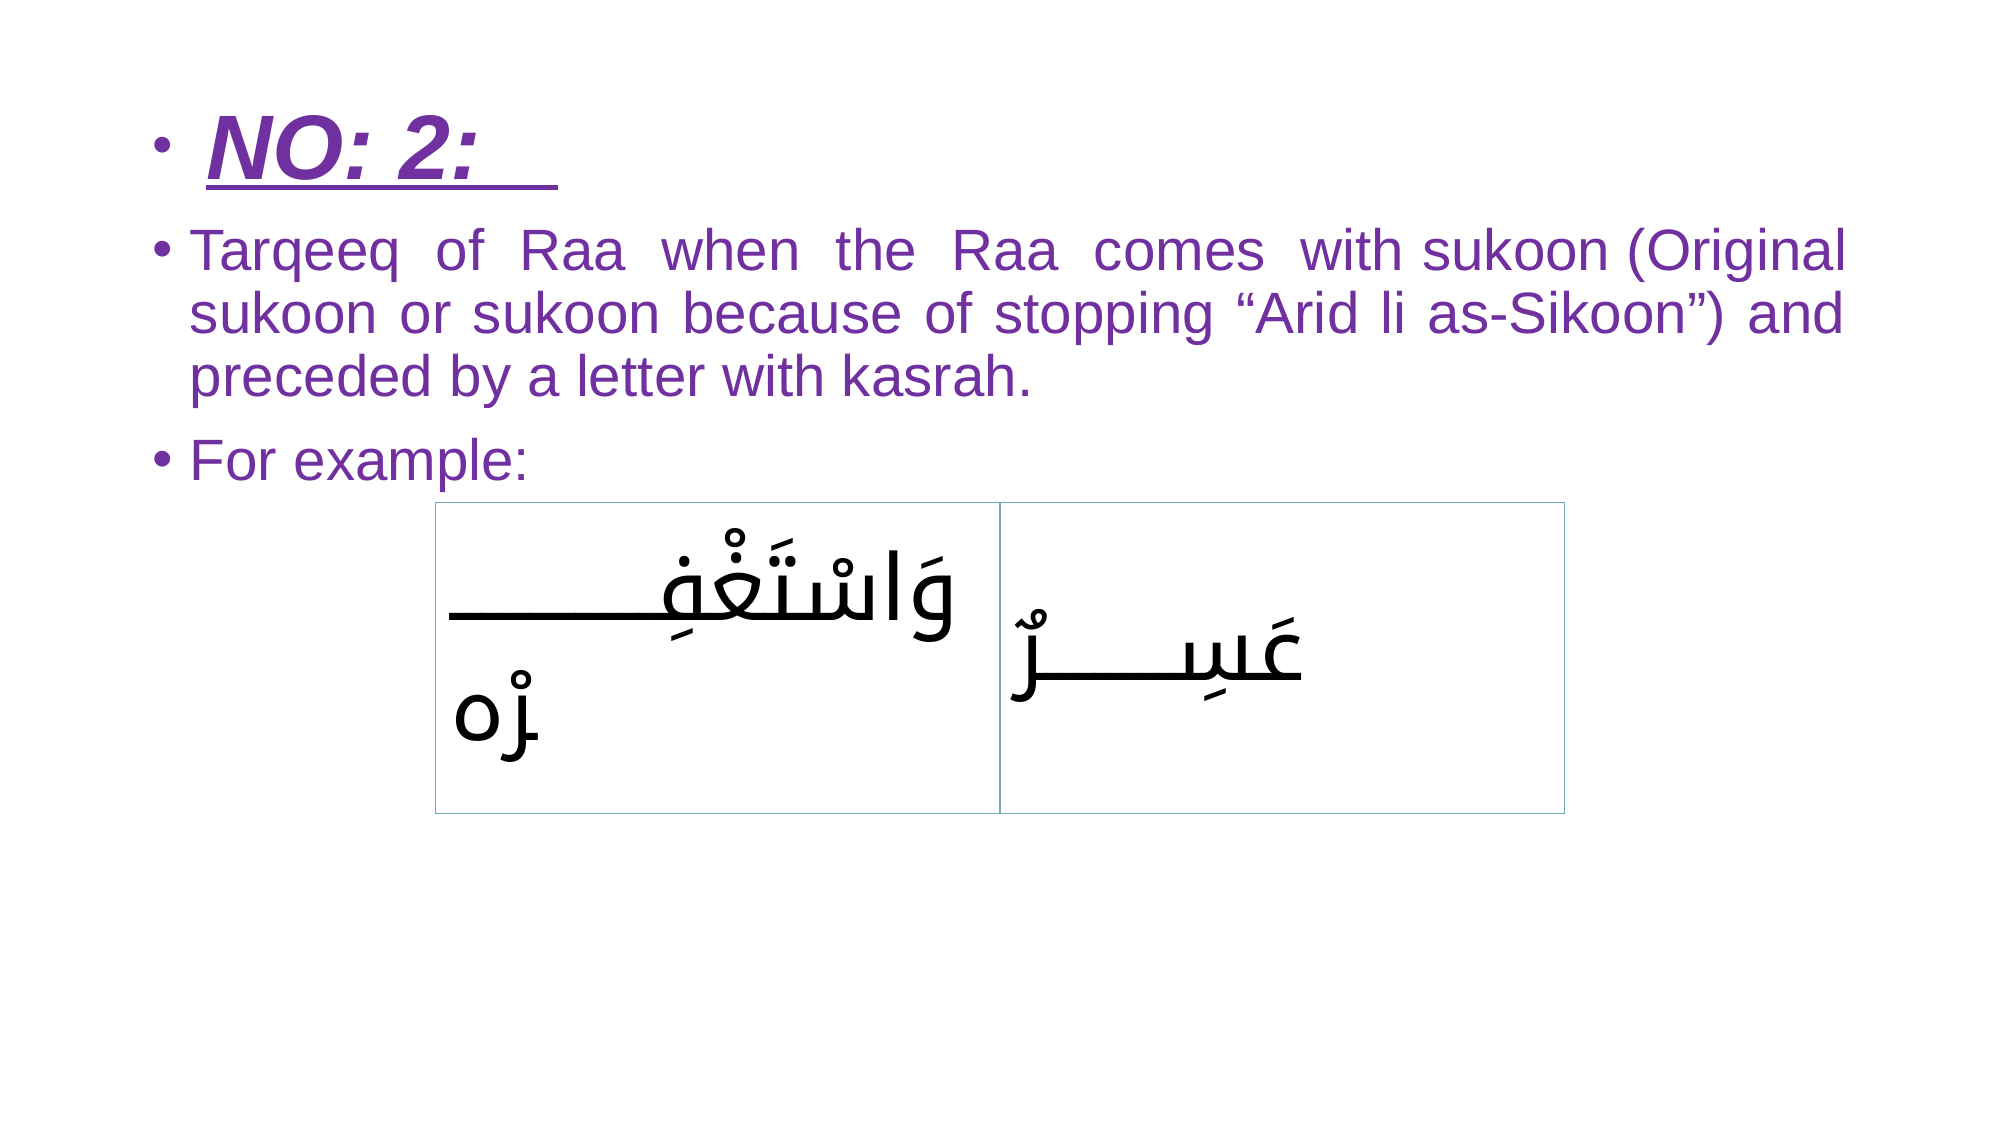

NO: 2:
Tarqeeq of Raa when the Raa comes with sukoon (Original sukoon or sukoon because of stopping “Arid li as-Sikoon”) and preceded by a letter with kasrah.
For example:

| وَاسْتَغْفِـــــــــــــرْه | عَسِــــــــرٌ |
| --- | --- |